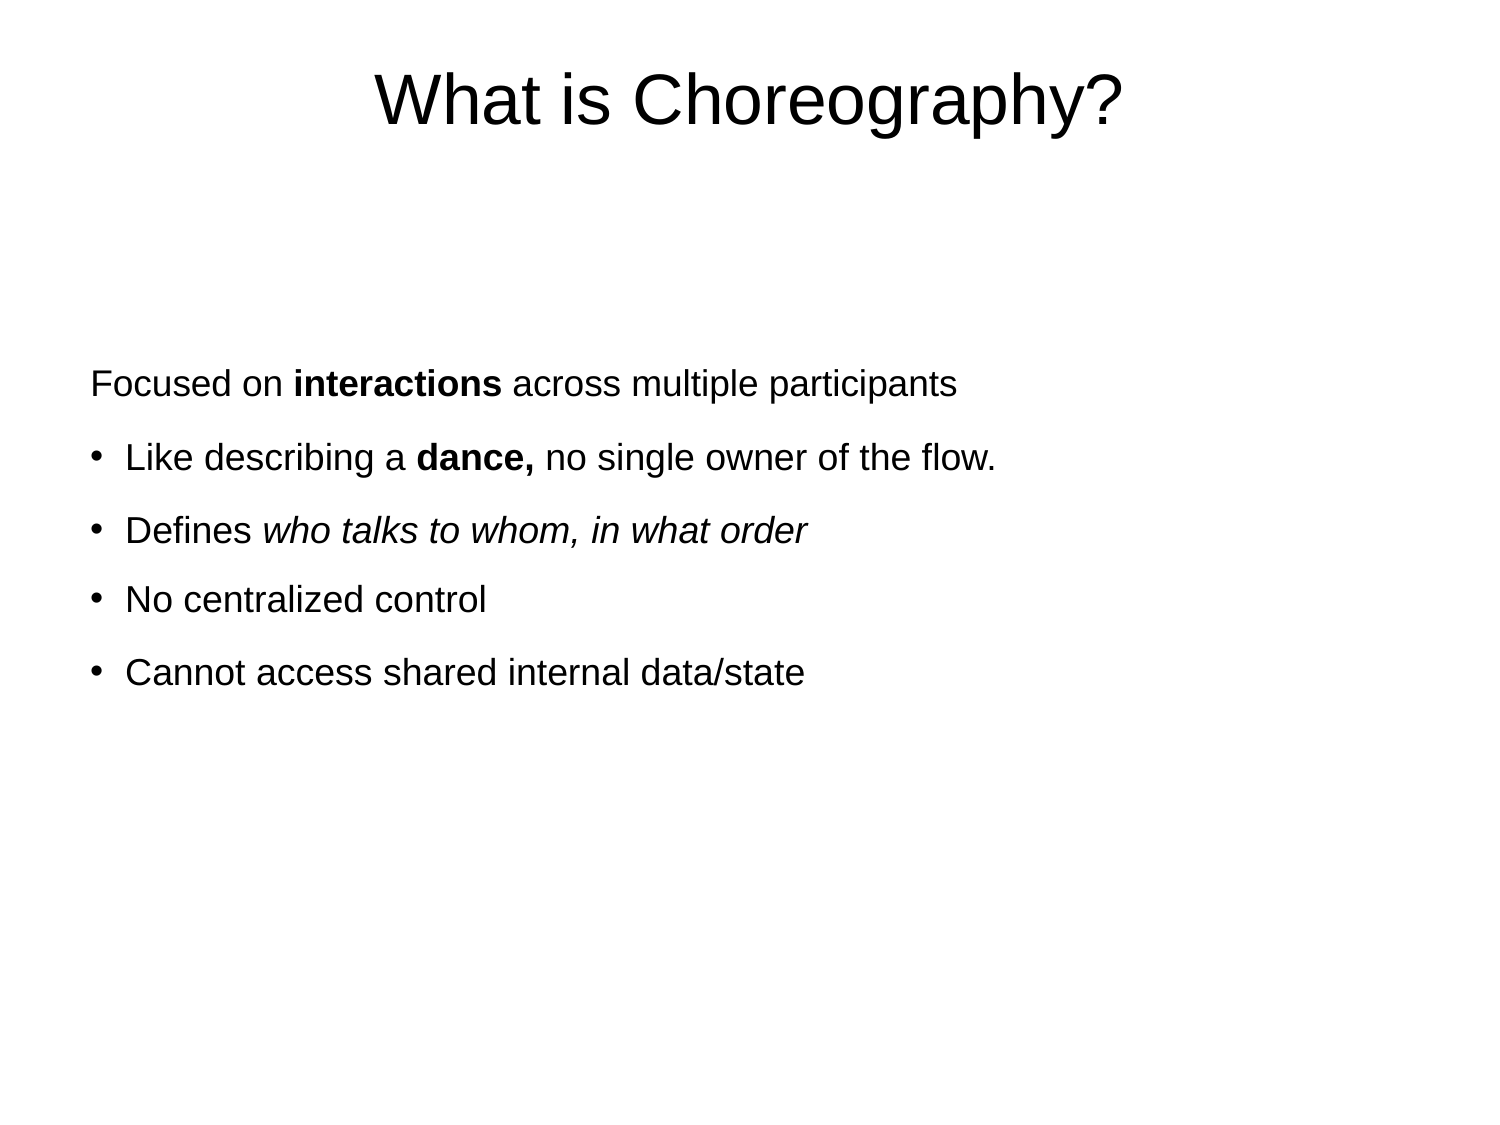

# What is Choreography?
Focused on interactions across multiple participants
Like describing a dance, no single owner of the flow.
Defines who talks to whom, in what order
No centralized control
Cannot access shared internal data/state